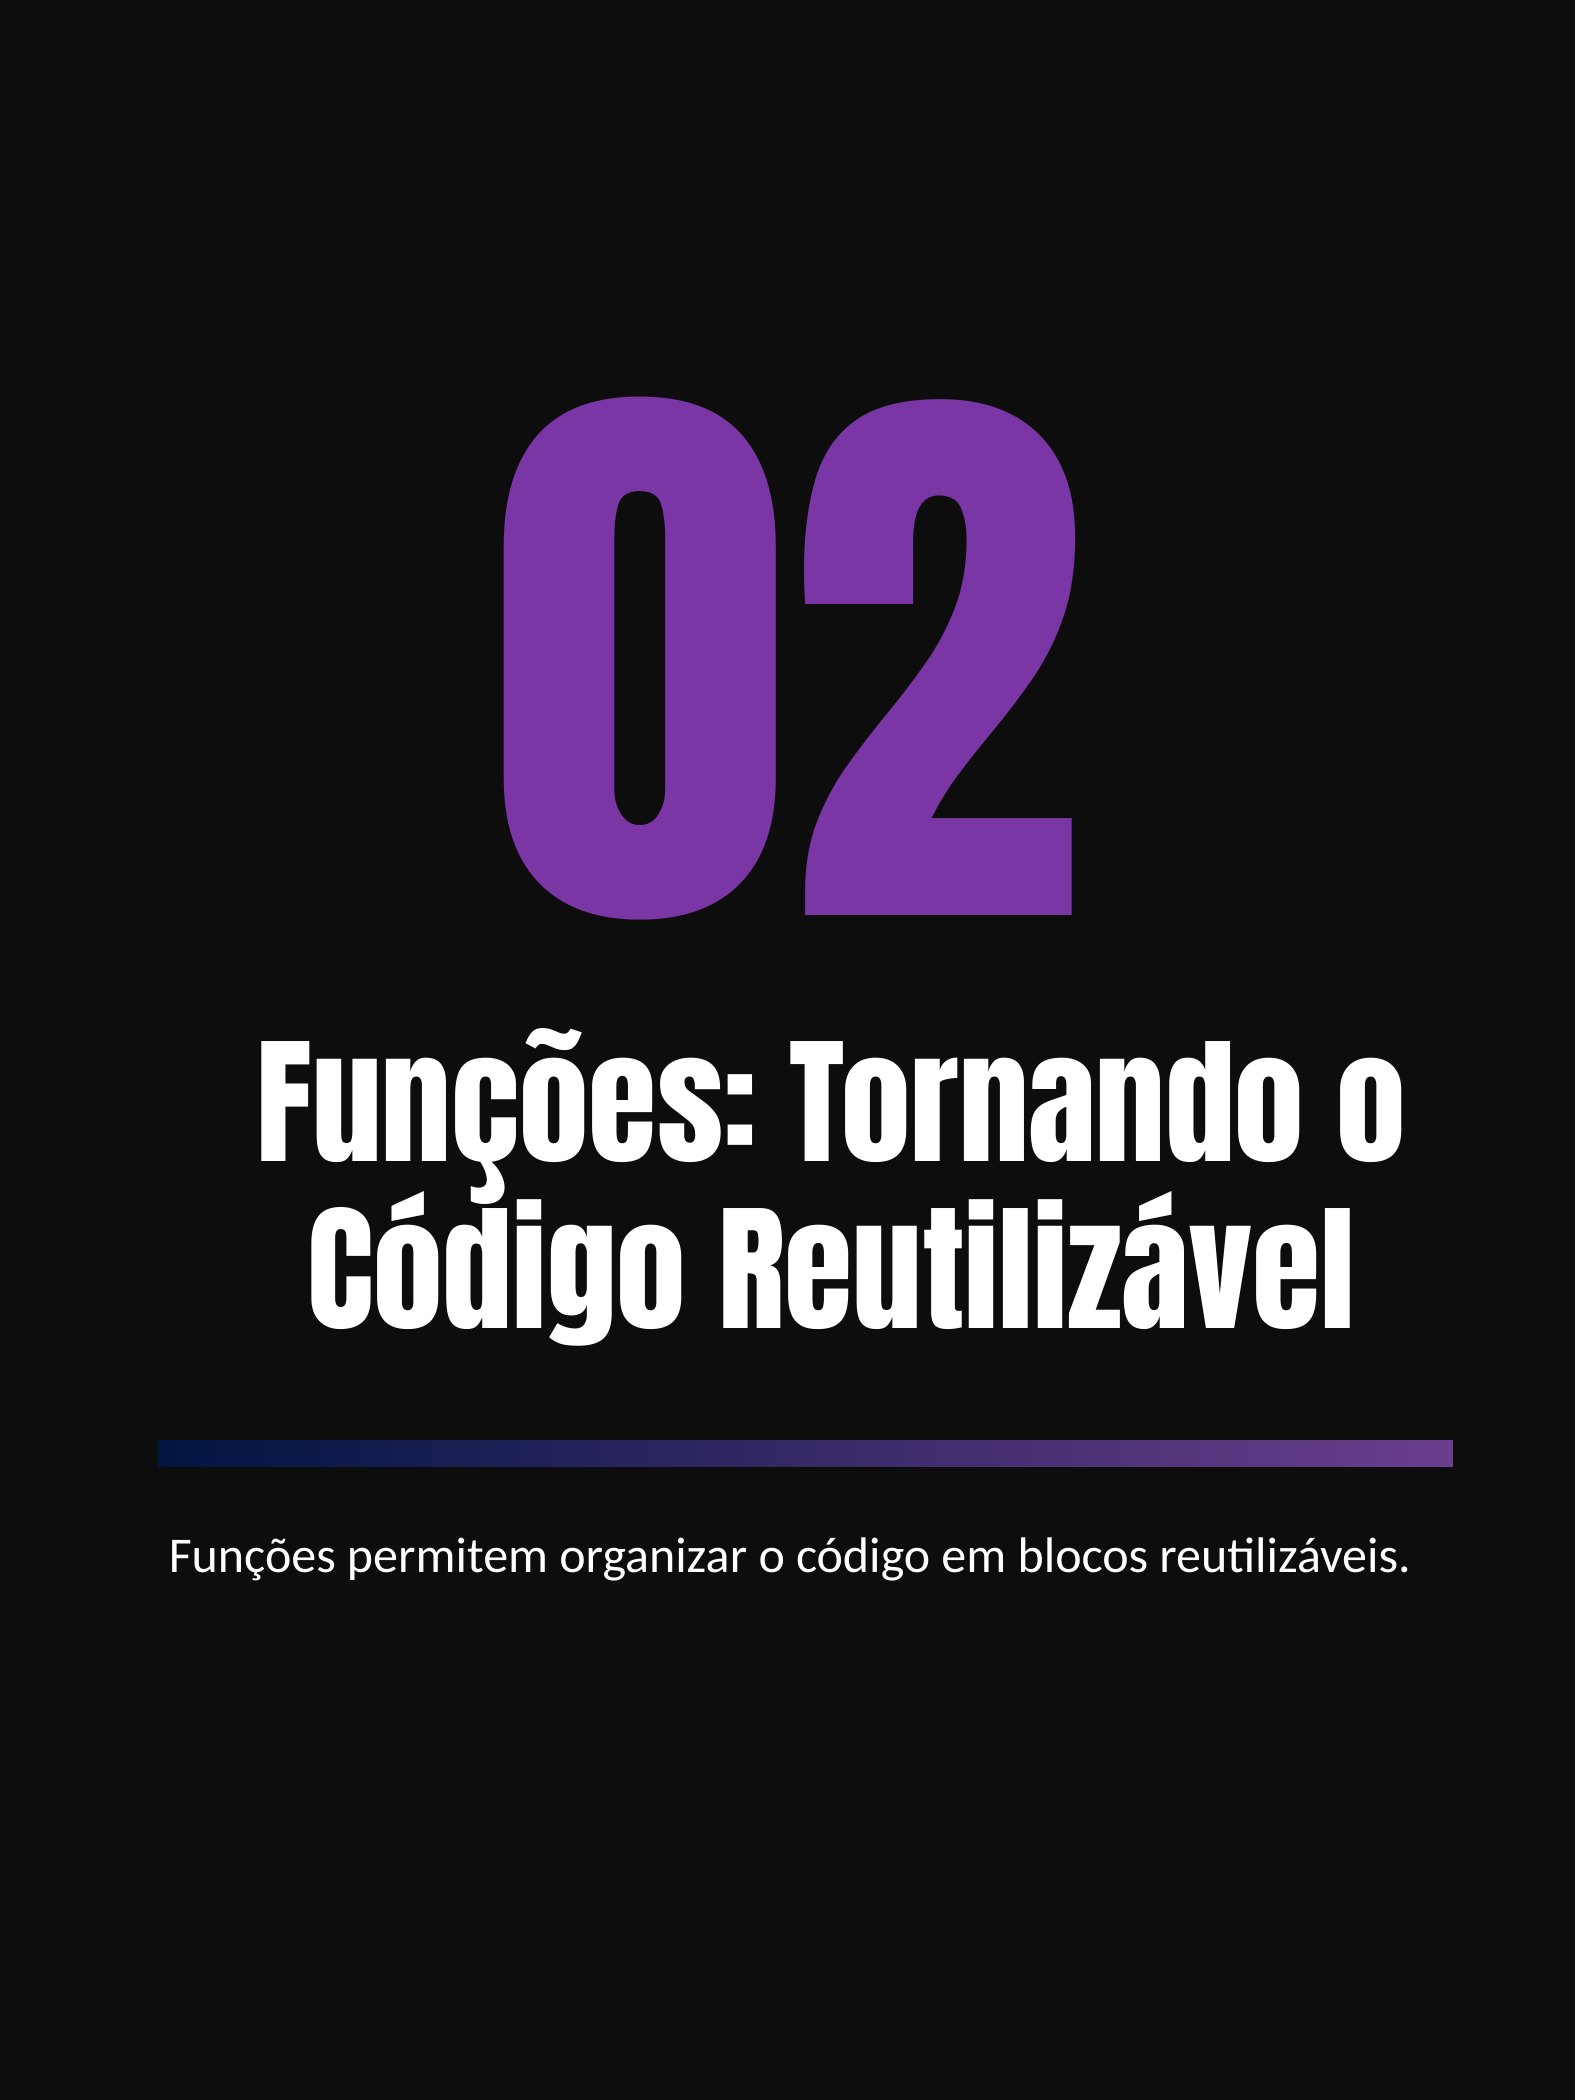

02
Funções: Tornando o Código Reutilizável

Funções permitem organizar o código em blocos reutilizáveis.